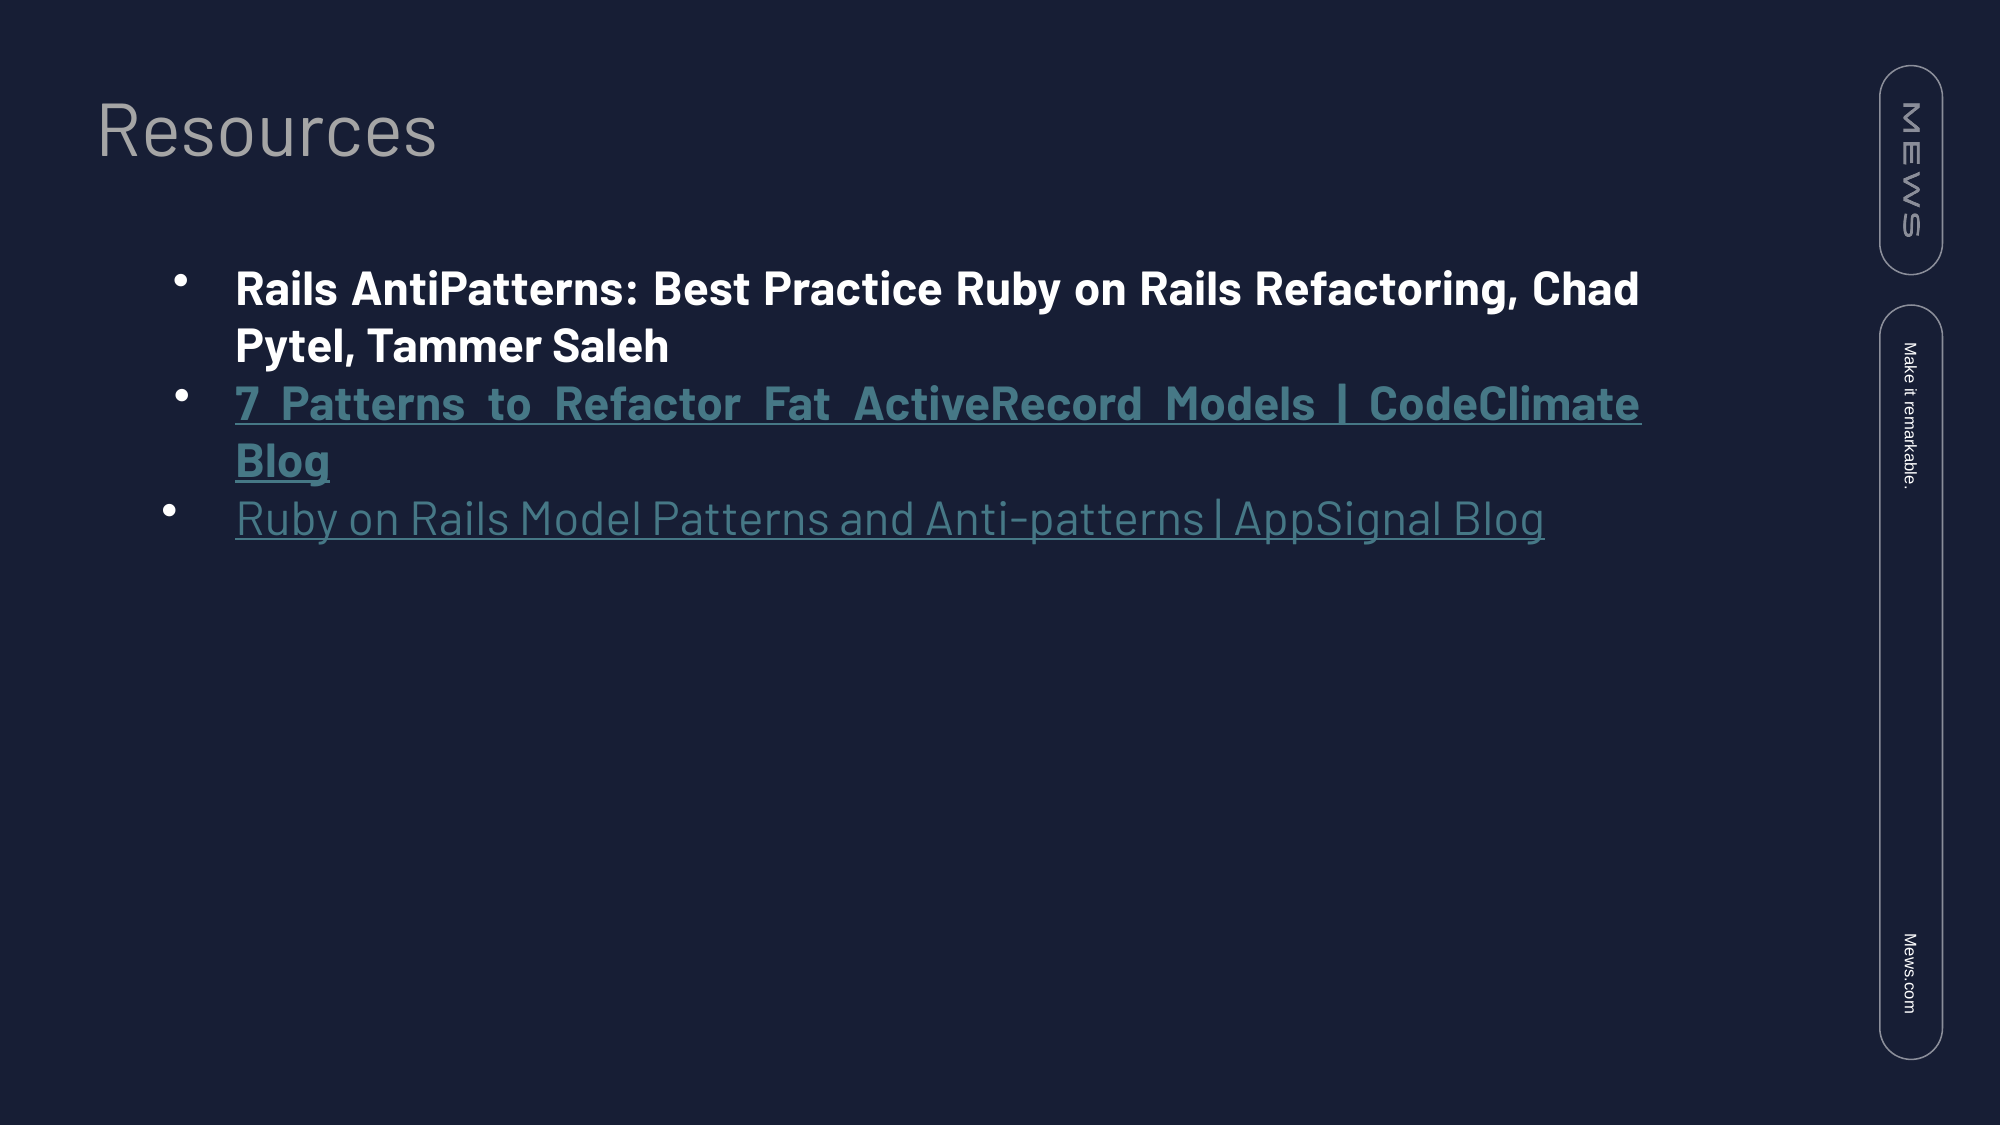

Resources
Rails AntiPatterns: Best Practice Ruby on Rails Refactoring, Chad Pytel, Tammer Saleh
7 Patterns to Refactor Fat ActiveRecord Models | CodeClimate Blog
Ruby on Rails Model Patterns and Anti-patterns | AppSignal Blog